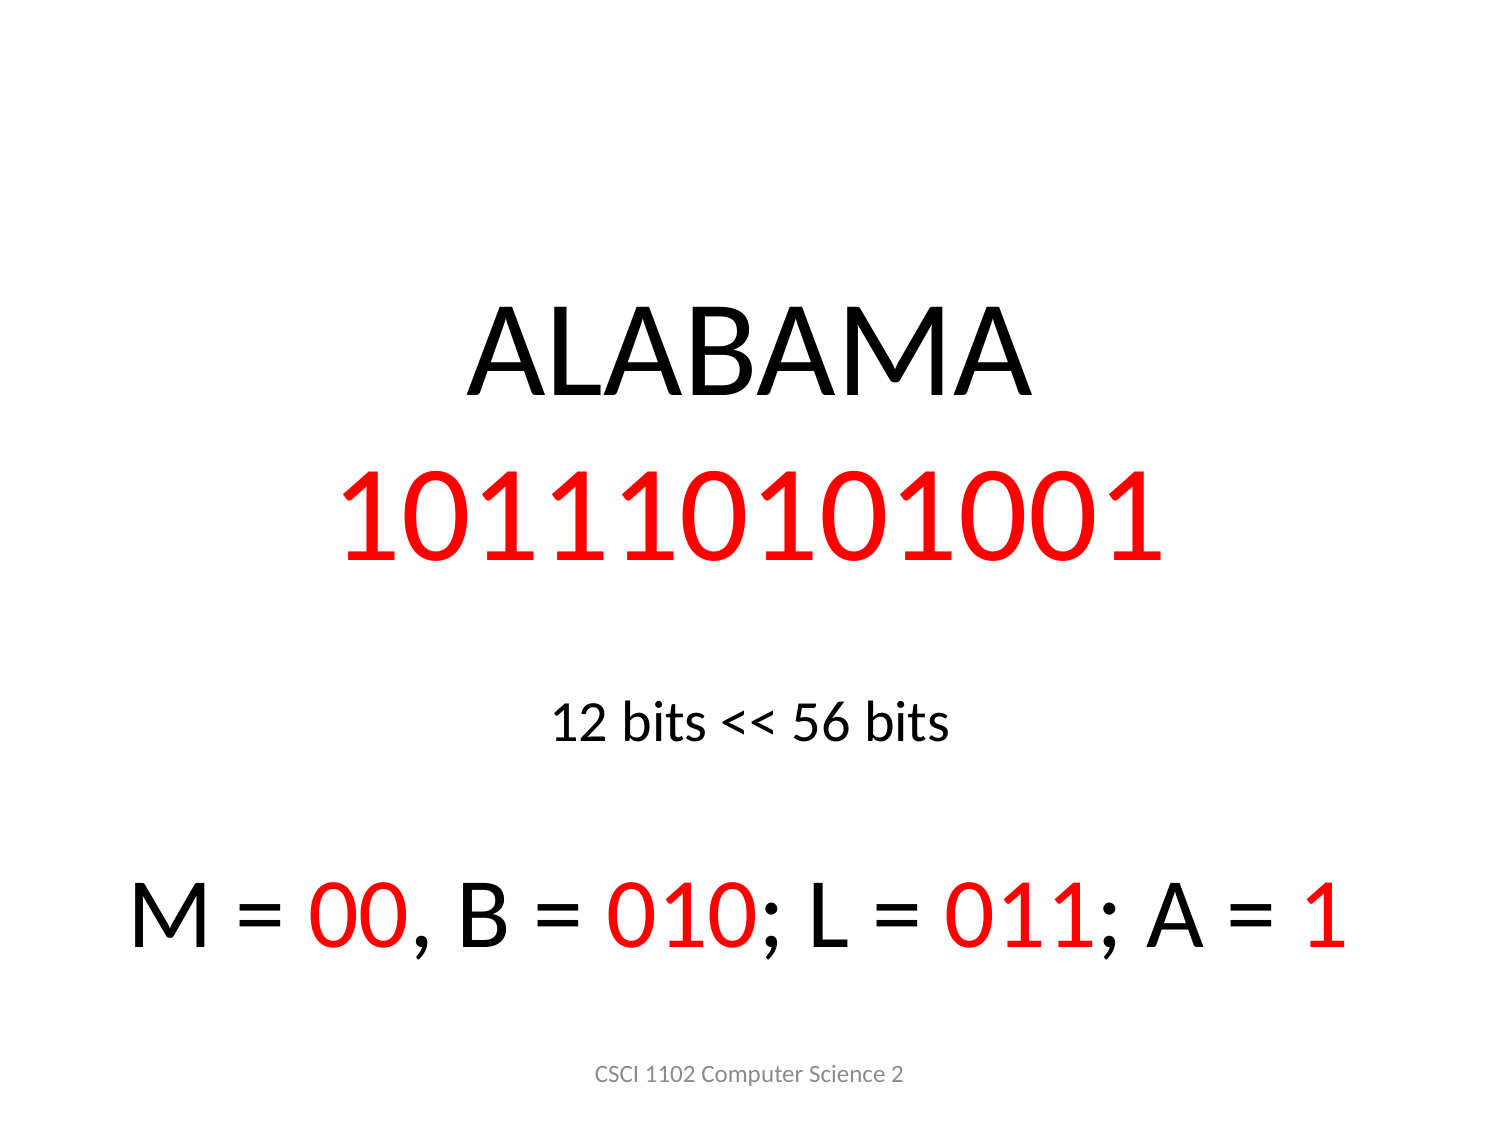

ALABAMA
101110101001
12 bits << 56 bits
M = 00, B = 010; L = 011; A = 1
CSCI 1102 Computer Science 2